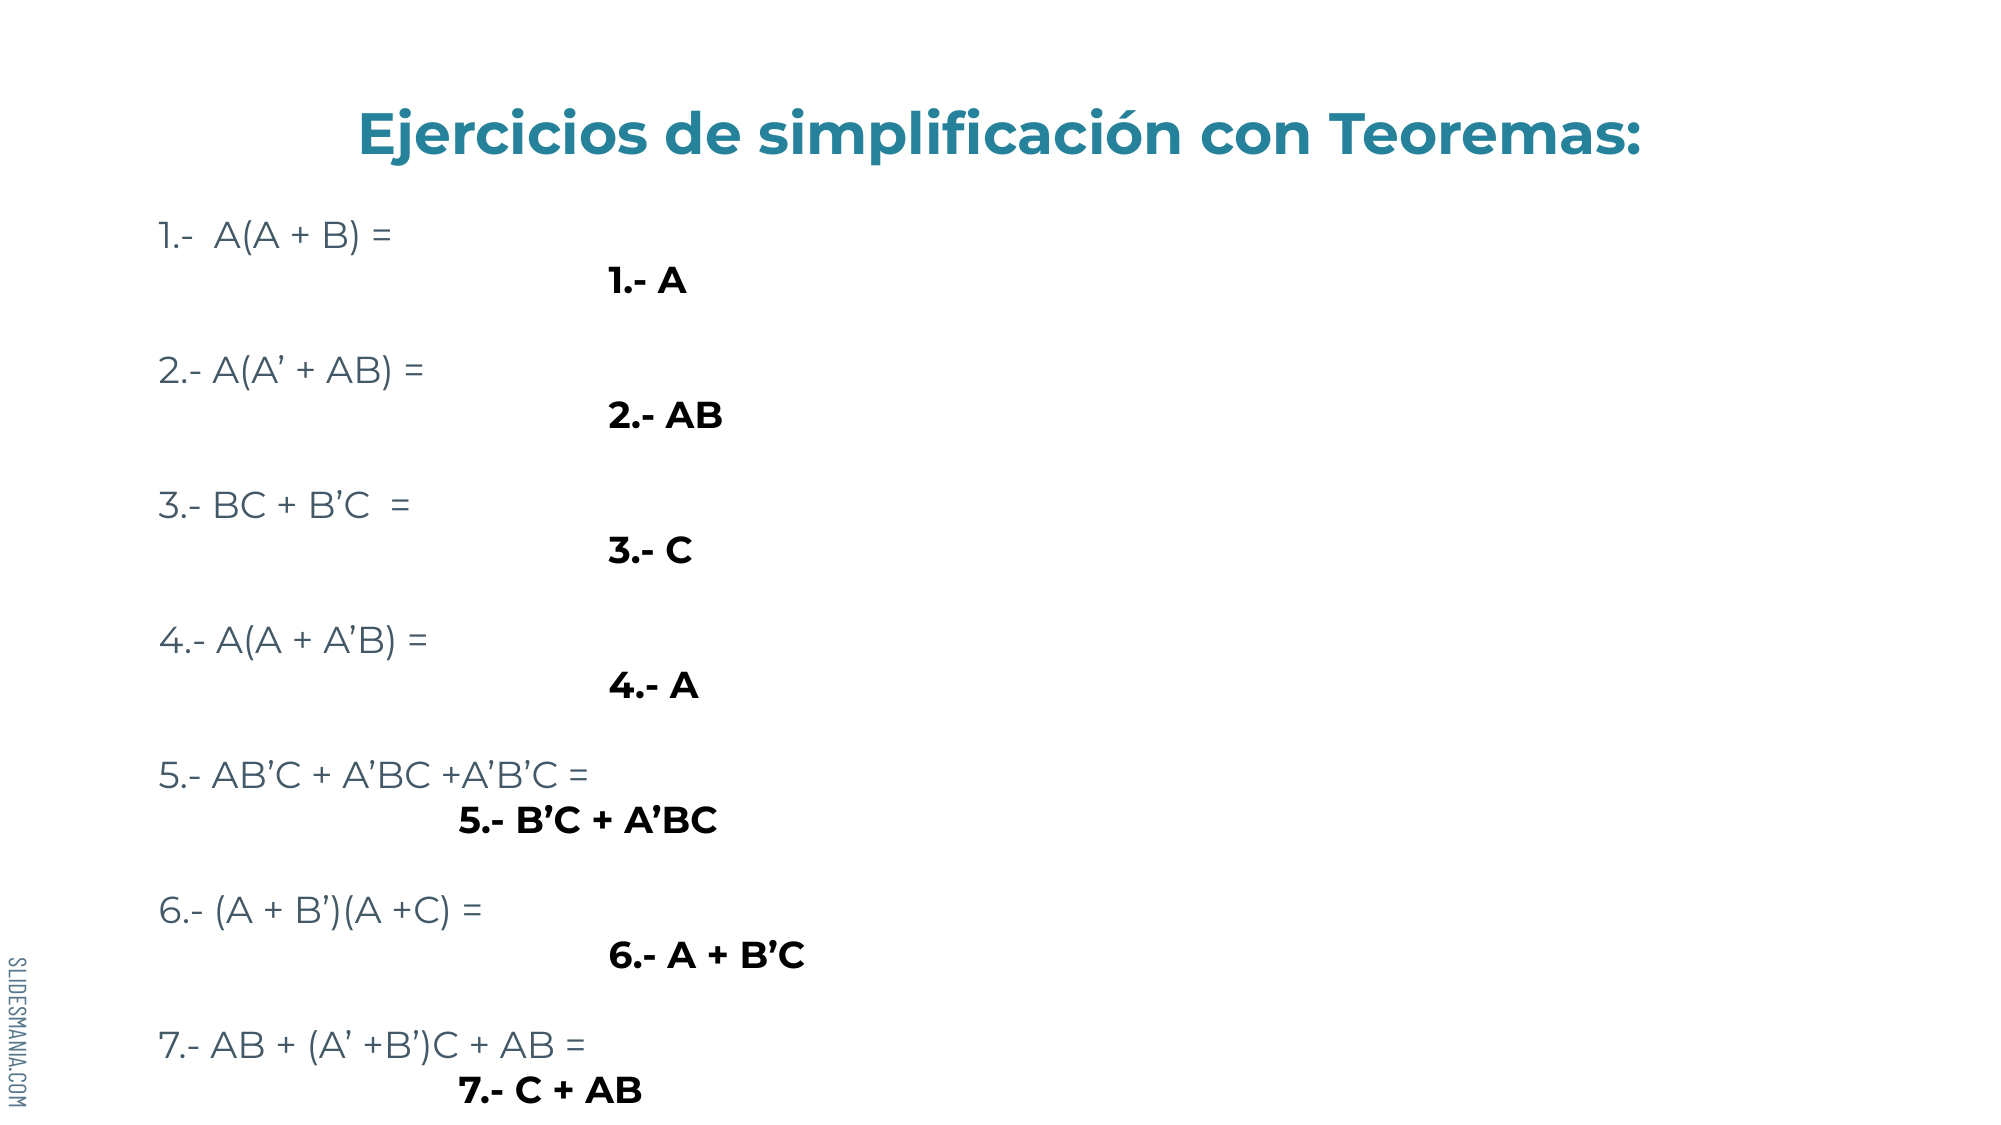

Ejercicios de simplificación con Teoremas:

1.-  A(A + B) =													1.- A

2.- A(A’ + AB) =													2.- AB

3.- BC + B’C  =													3.- C

4.- A(A + A’B) =													4.- A

5.- AB’C + A’BC +A’B’C =											5.- B’C + A’BC

6.- (A + B’)(A +C) =												6.- A + B’C

7.- AB + (A’ +B’)C + AB =											7.- C + AB

8.- (B + BC)(B + B’C)(B + D) =										8.- B

9.- (A + B’ + C + D’)’ + (ABCD’)’ =									9.- A’ + B + C’ +D

10.- (A + (BC’)’ +CD)’ + (BC)’’ =									10.- A’B + BC